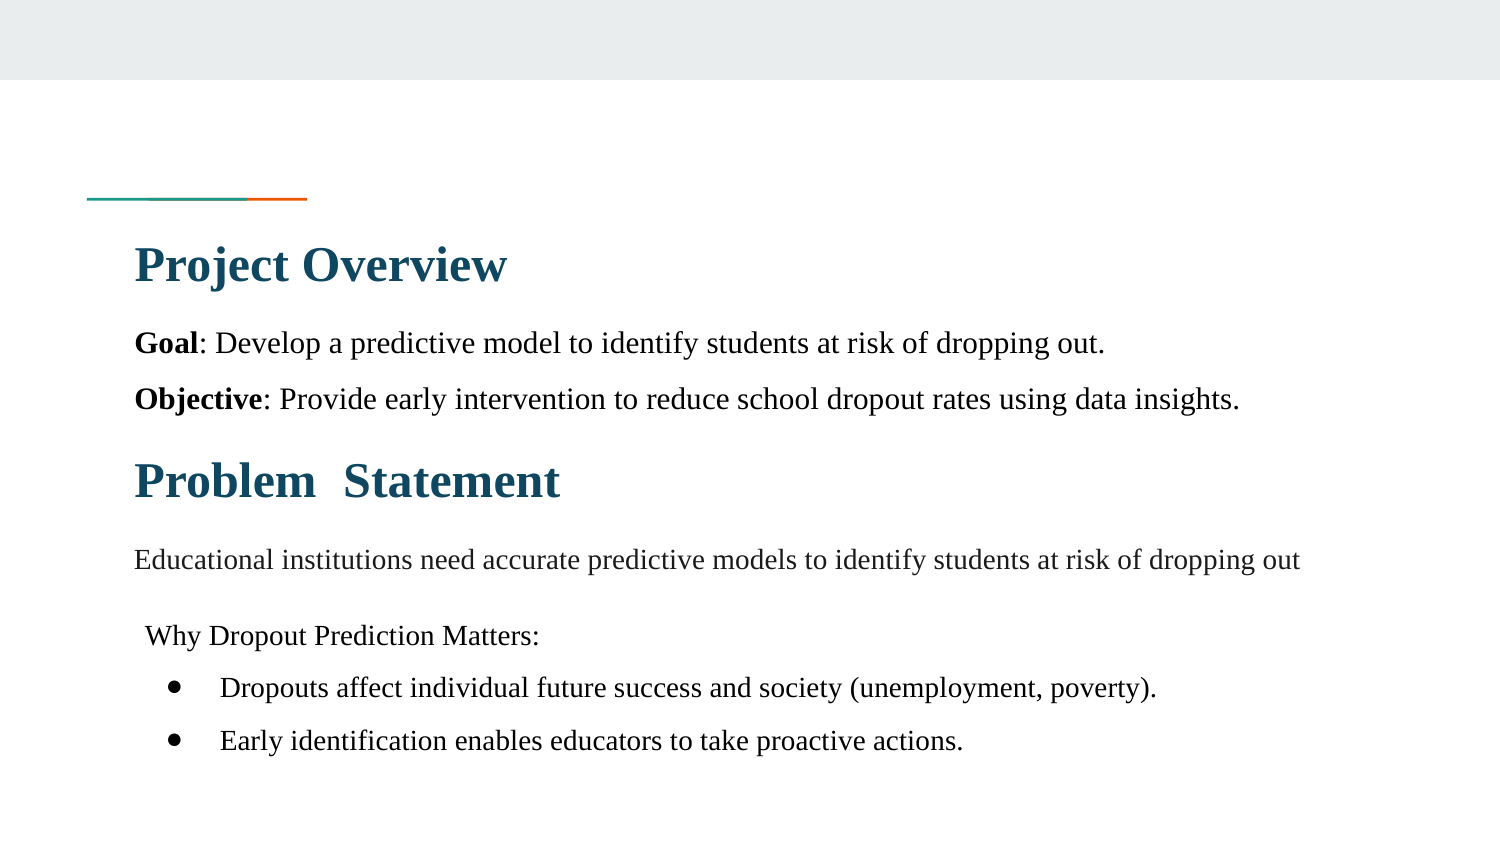

# Project Overview
Goal: Develop a predictive model to identify students at risk of dropping out.
Objective: Provide early intervention to reduce school dropout rates using data insights.
Problem Statement
Educational institutions need accurate predictive models to identify students at risk of dropping out
Why Dropout Prediction Matters:
Dropouts affect individual future success and society (unemployment, poverty).
Early identification enables educators to take proactive actions.